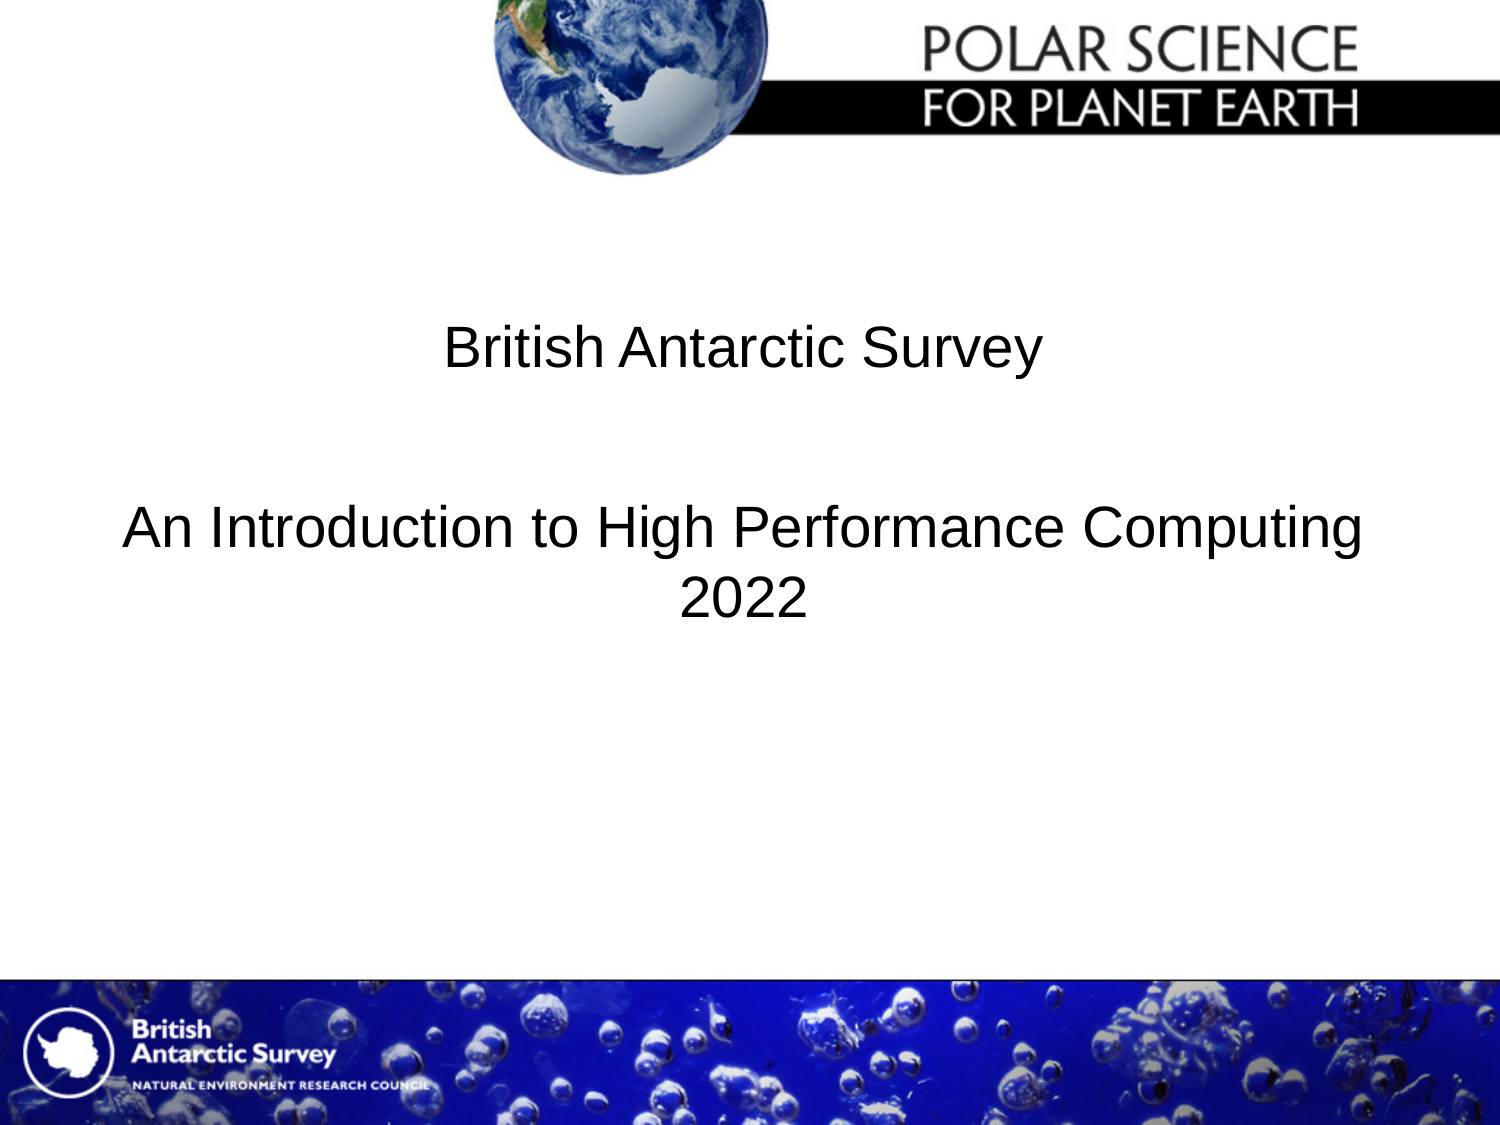

# British Antarctic Survey An Introduction to High Performance Computing 2022